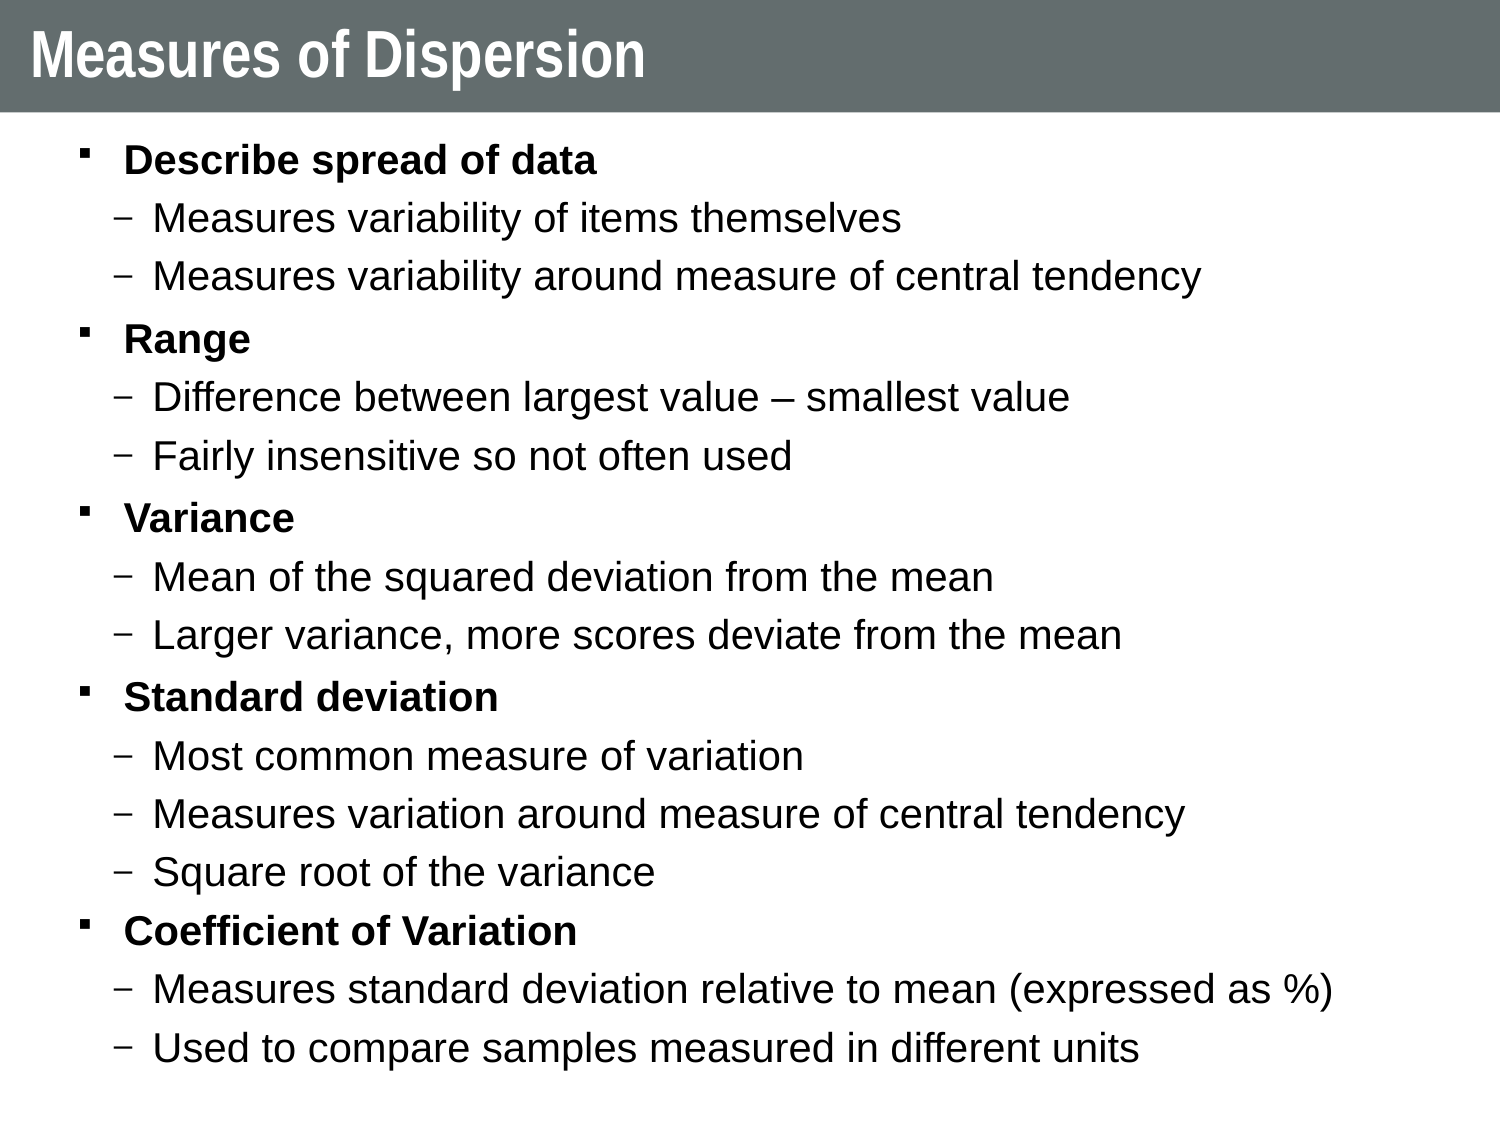

# Measures of Dispersion
Describe spread of data
Measures variability of items themselves
Measures variability around measure of central tendency
Range
Difference between largest value – smallest value
Fairly insensitive so not often used
Variance
Mean of the squared deviation from the mean
Larger variance, more scores deviate from the mean
Standard deviation
Most common measure of variation
Measures variation around measure of central tendency
Square root of the variance
Coefficient of Variation
Measures standard deviation relative to mean (expressed as %)
Used to compare samples measured in different units